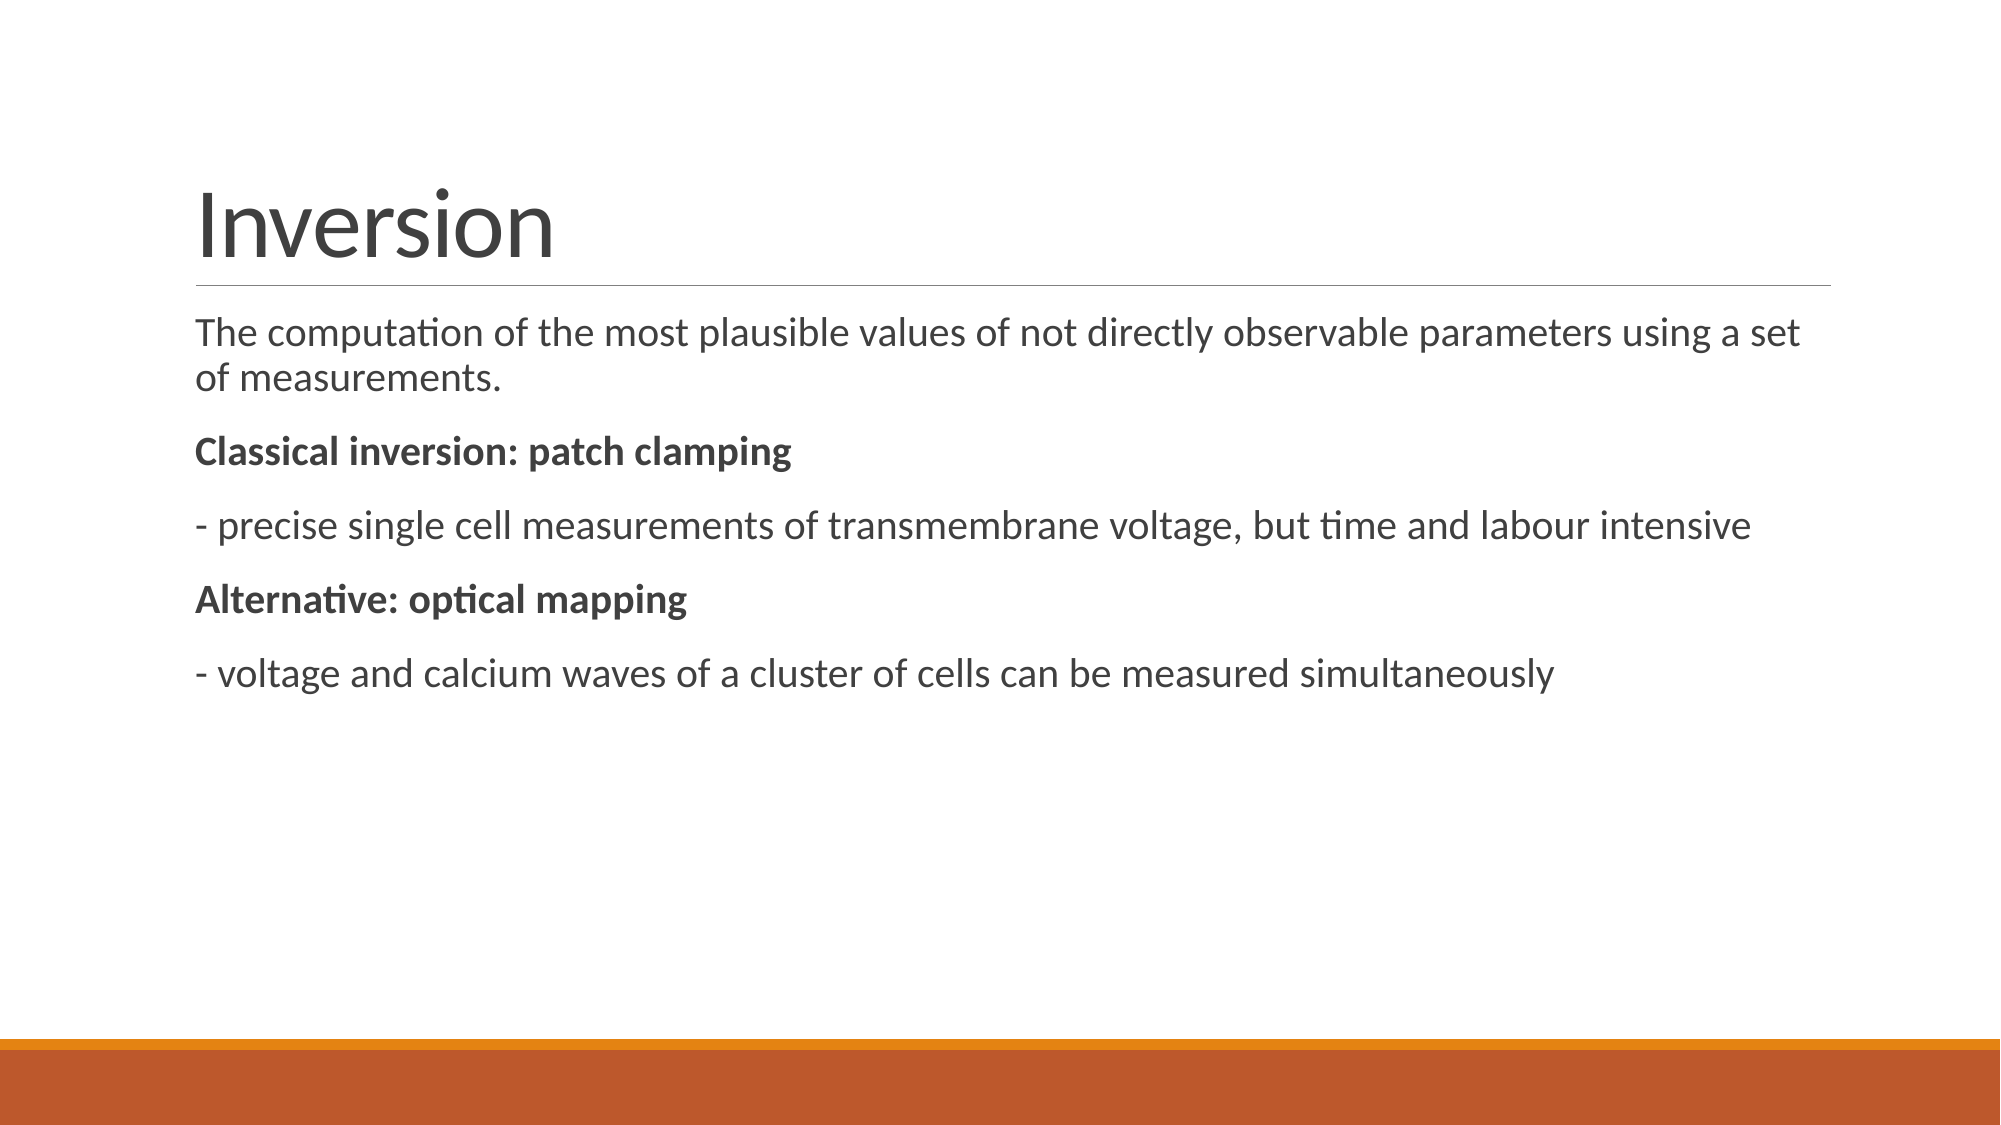

# Inversion
The computation of the most plausible values of not directly observable parameters using a set of measurements.
Classical inversion: patch clamping
- precise single cell measurements of transmembrane voltage, but time and labour intensive
Alternative: optical mapping
- voltage and calcium waves of a cluster of cells can be measured simultaneously